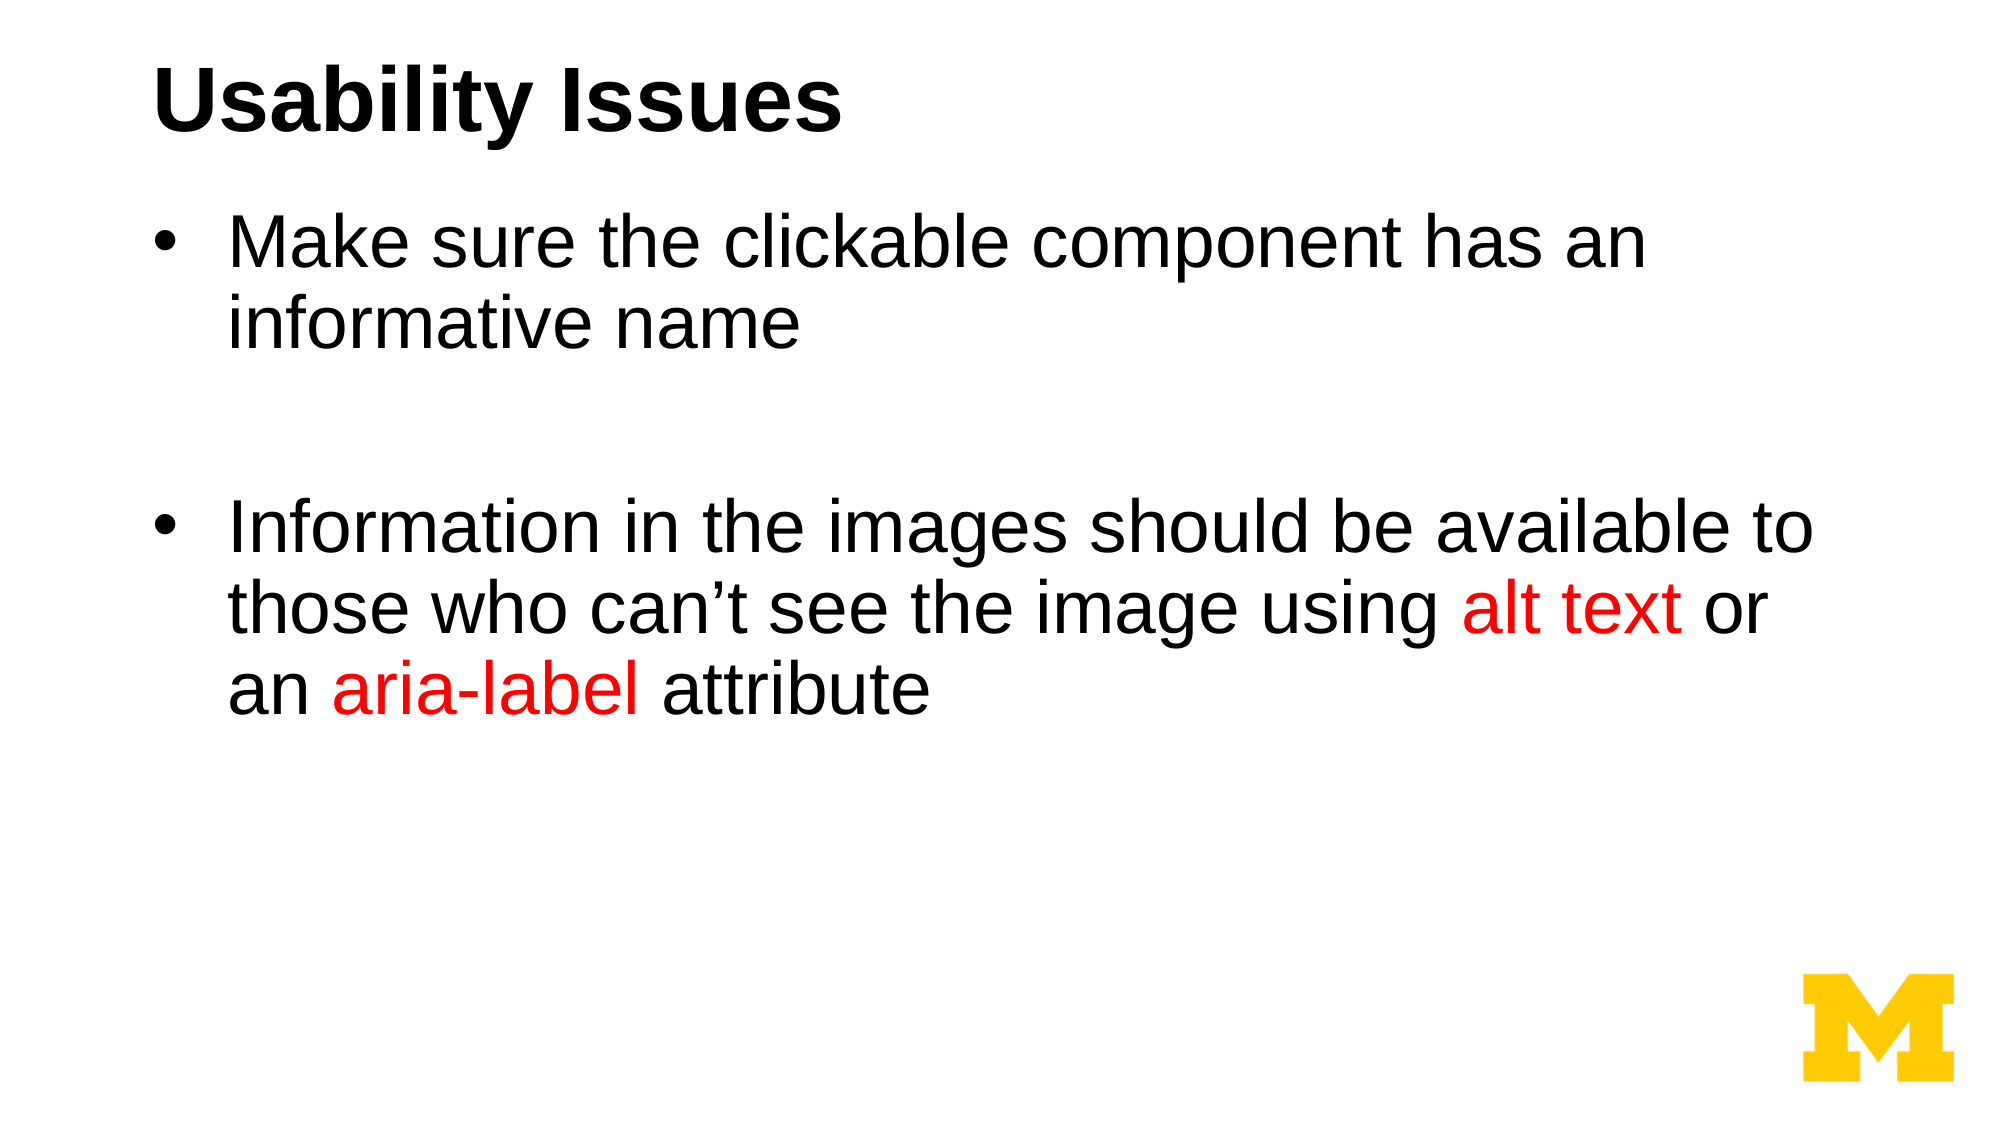

# Usability Issues
Make sure the clickable component has an informative name

Information in the images should be available to those who can’t see the image using alt text or an aria-label attribute